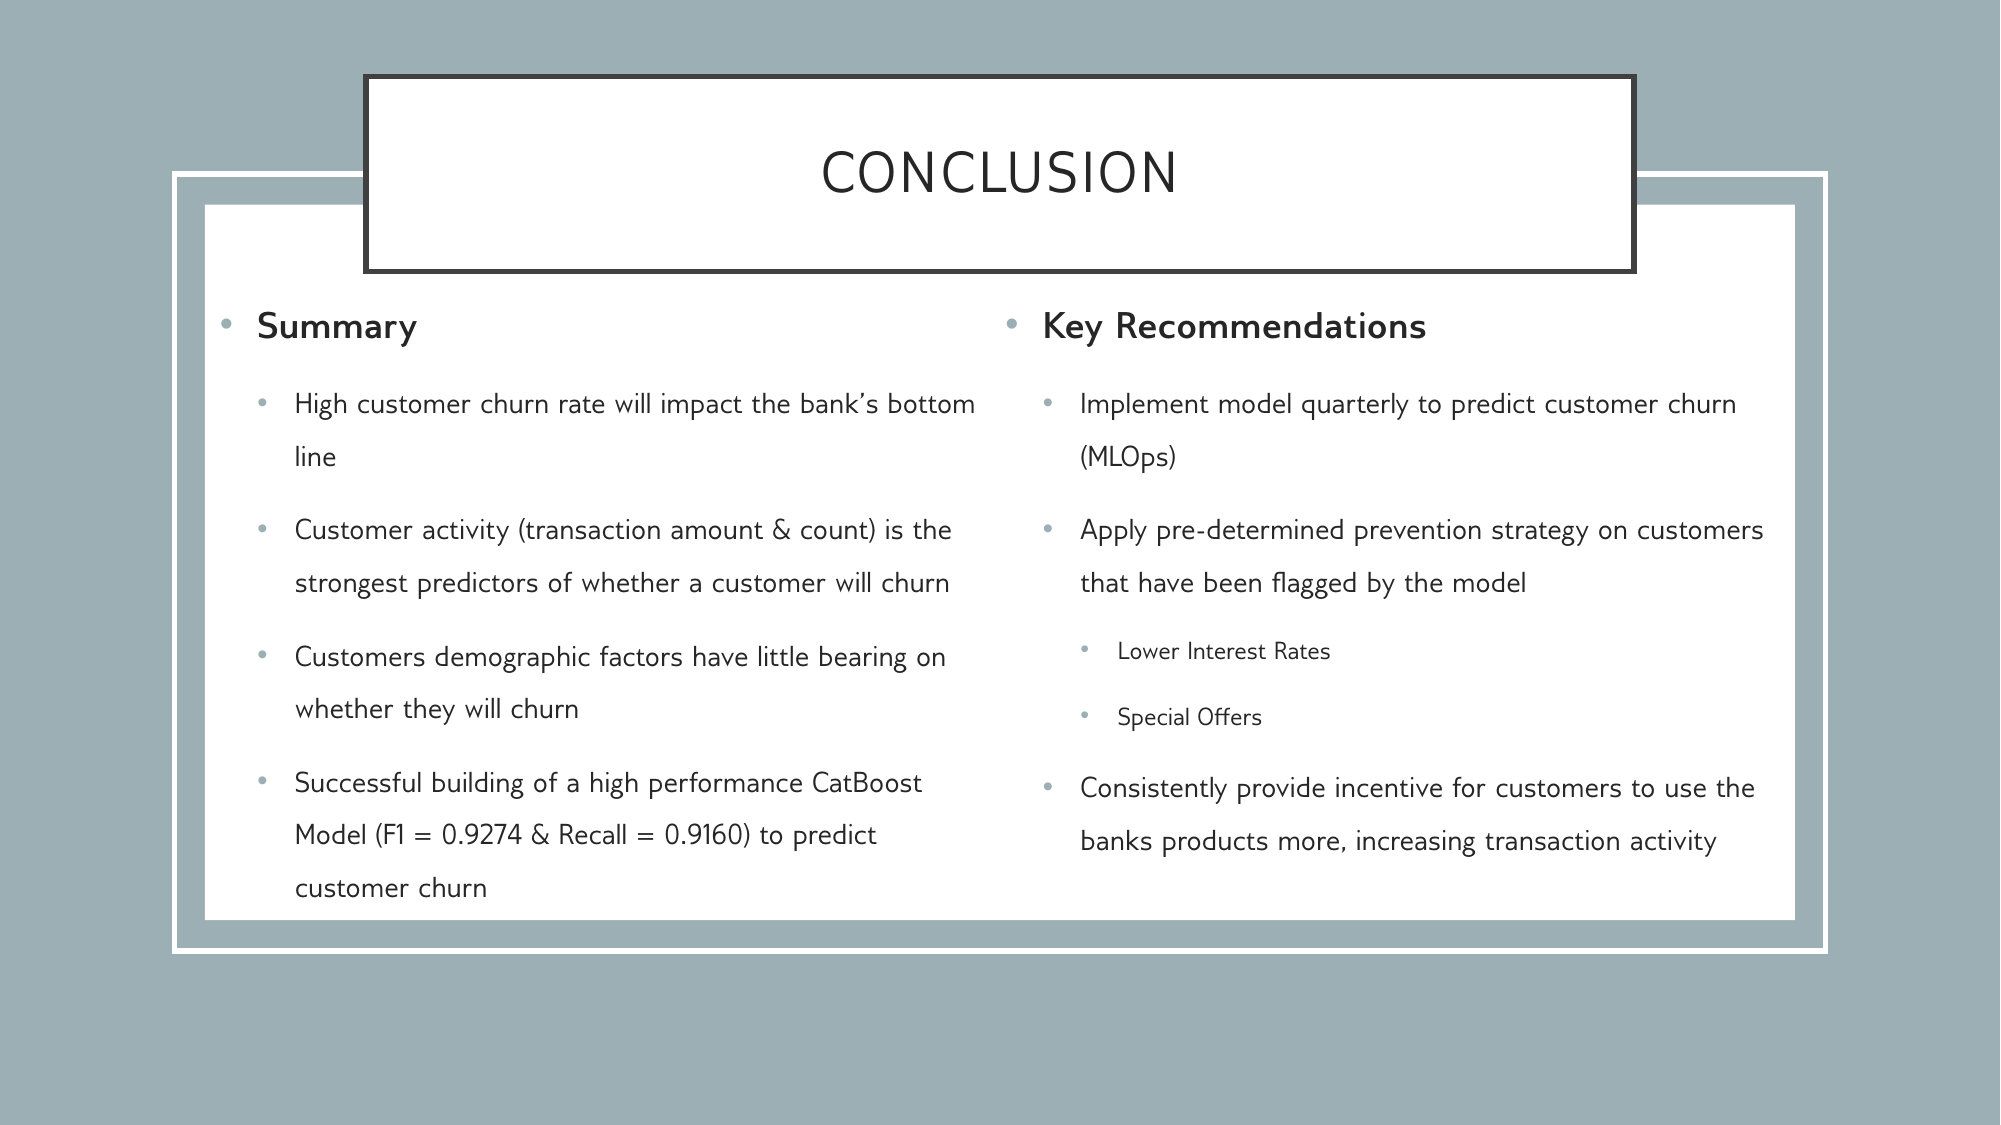

# Conclusion

Summary
High customer churn rate will impact the bank’s bottom line
Customer activity (transaction amount & count) is the strongest predictors of whether a customer will churn
Customers demographic factors have little bearing on whether they will churn
Successful building of a high performance CatBoost Model (F1 = 0.9274 & Recall = 0.9160) to predict customer churn
Key Recommendations
Implement model quarterly to predict customer churn (MLOps)
Apply pre-determined prevention strategy on customers that have been flagged by the model
Lower Interest Rates
Special Offers
Consistently provide incentive for customers to use the banks products more, increasing transaction activity